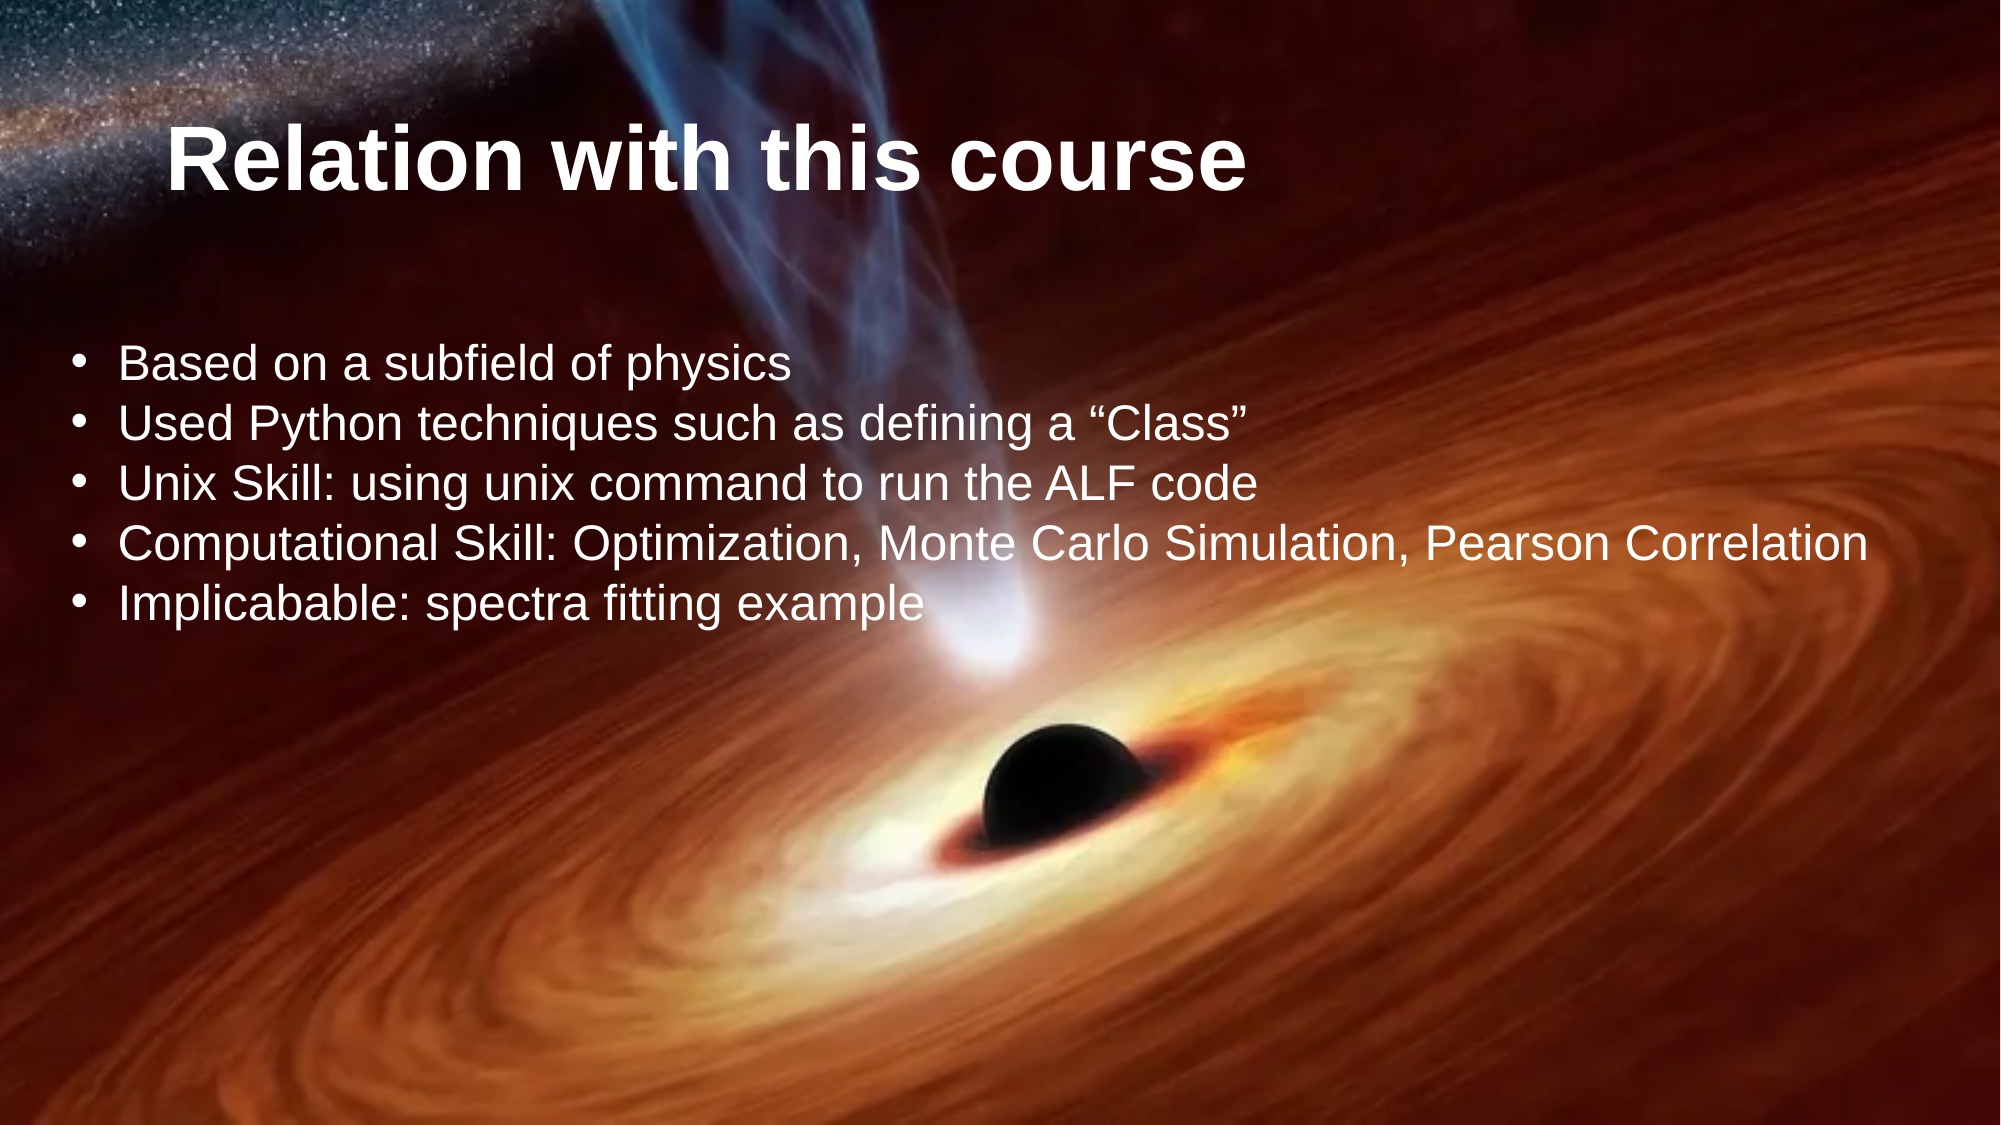

# Relation with this course
Based on a subfield of physics
Used Python techniques such as defining a “Class”
Unix Skill: using unix command to run the ALF code
Computational Skill: Optimization, Monte Carlo Simulation, Pearson Correlation
Implicabable: spectra fitting example